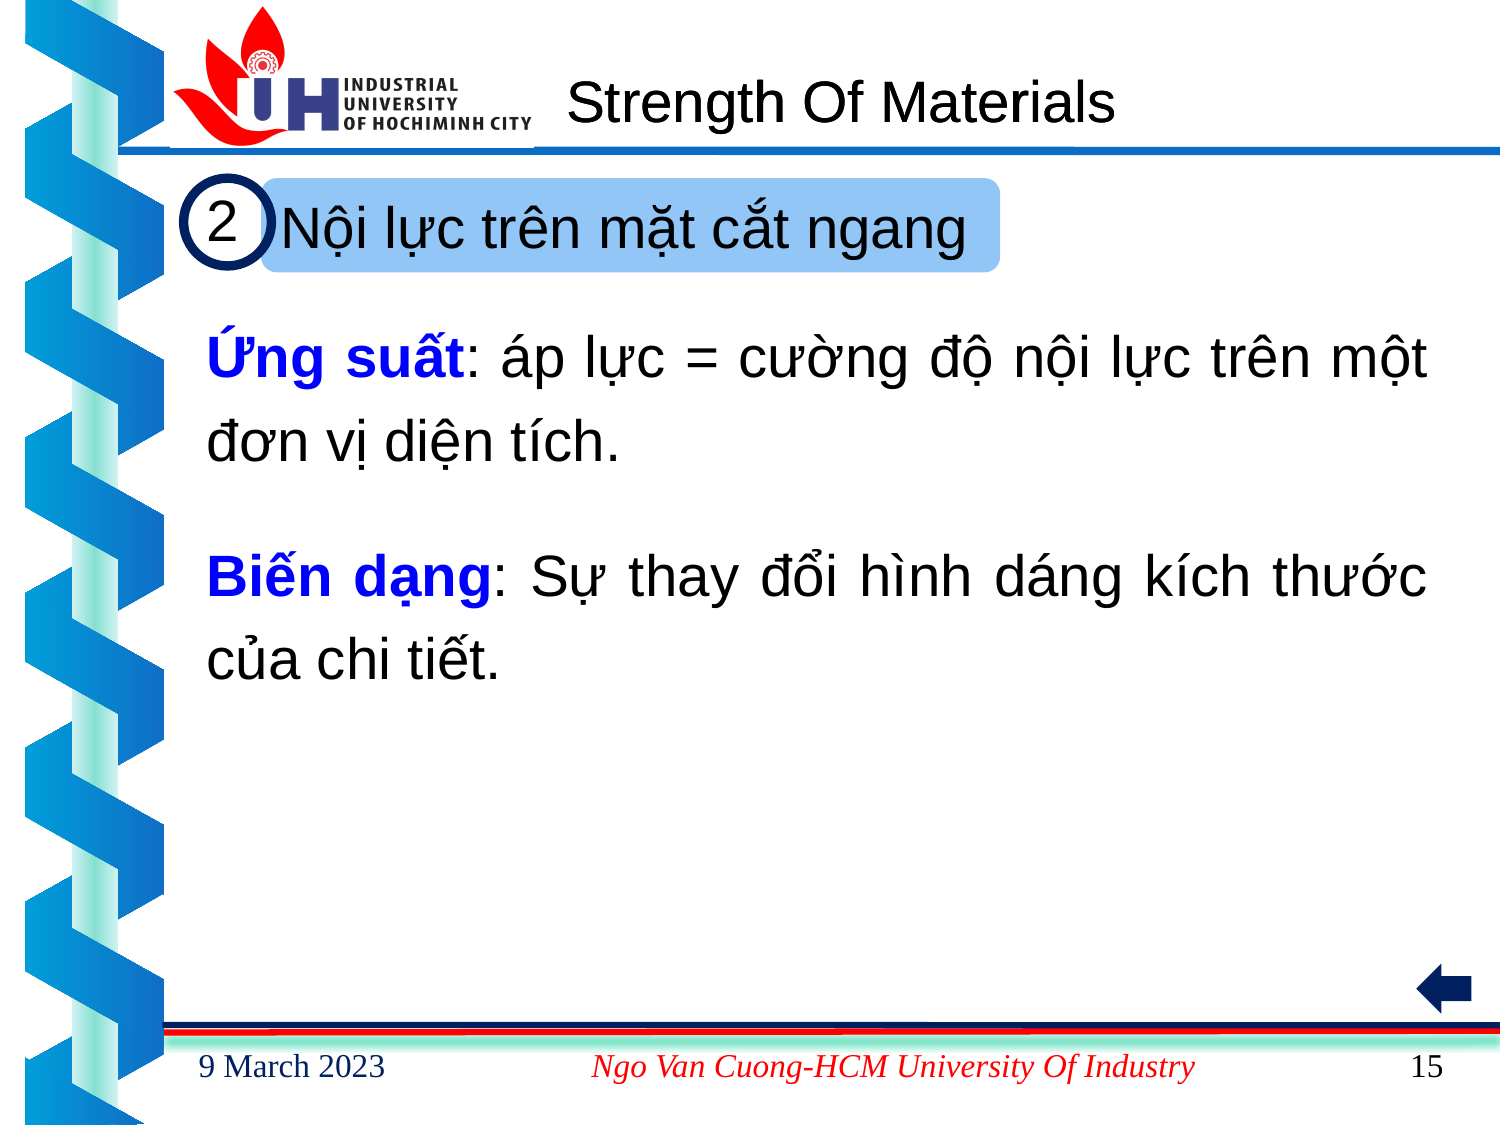

# Strength Of Materials
2

Nội lực trên mặt cắt ngang
Ứng suất: áp lực = cường độ nội lực trên một đơn vị diện tích.
Biến dạng: Sự thay đổi hình dáng kích thước của chi tiết.

9 March 2023
Ngo Van Cuong-HCM University Of Industry
15